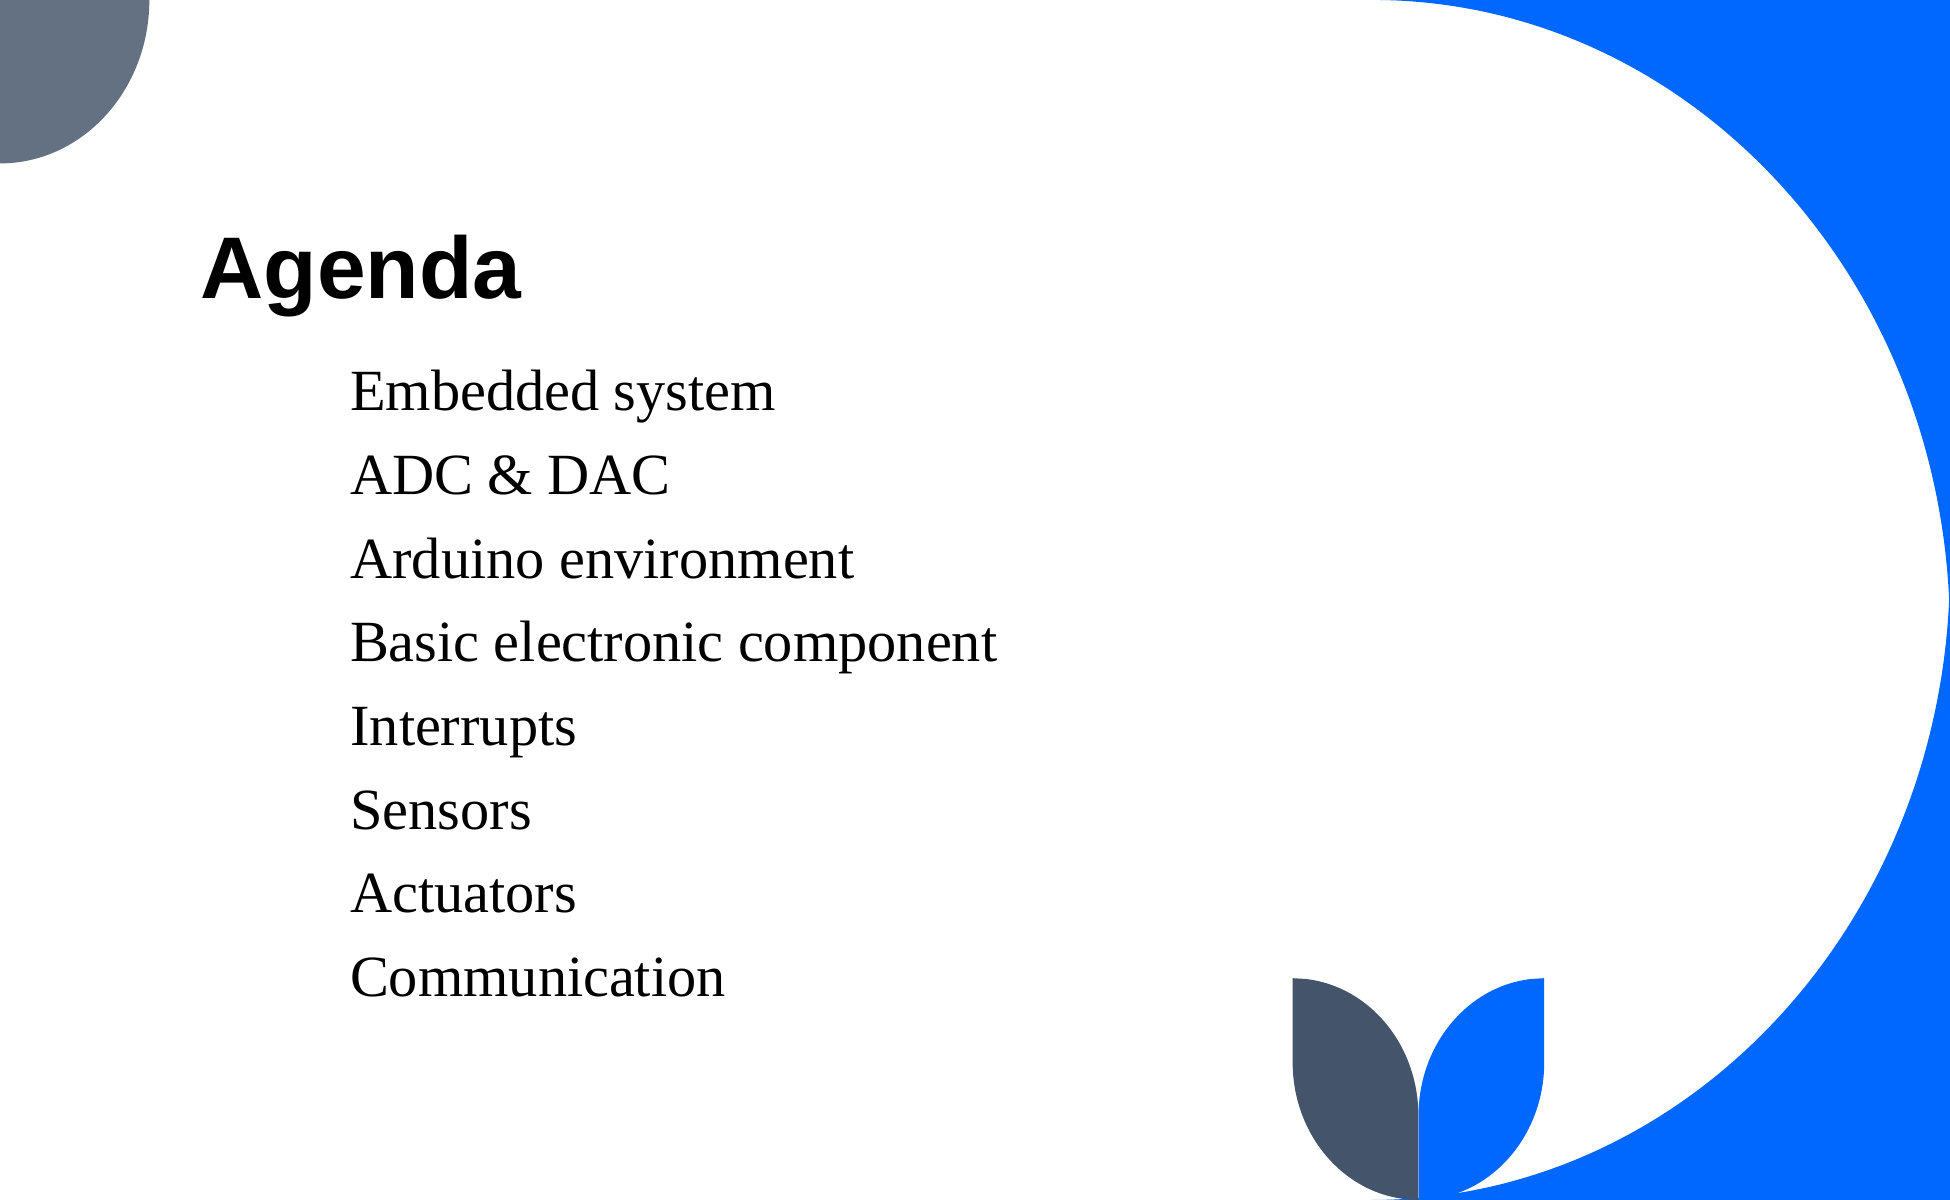

# Agenda
	Embedded system
	ADC & DAC
	Arduino environment
	Basic electronic component
	Interrupts
	Sensors
	Actuators
	Communication